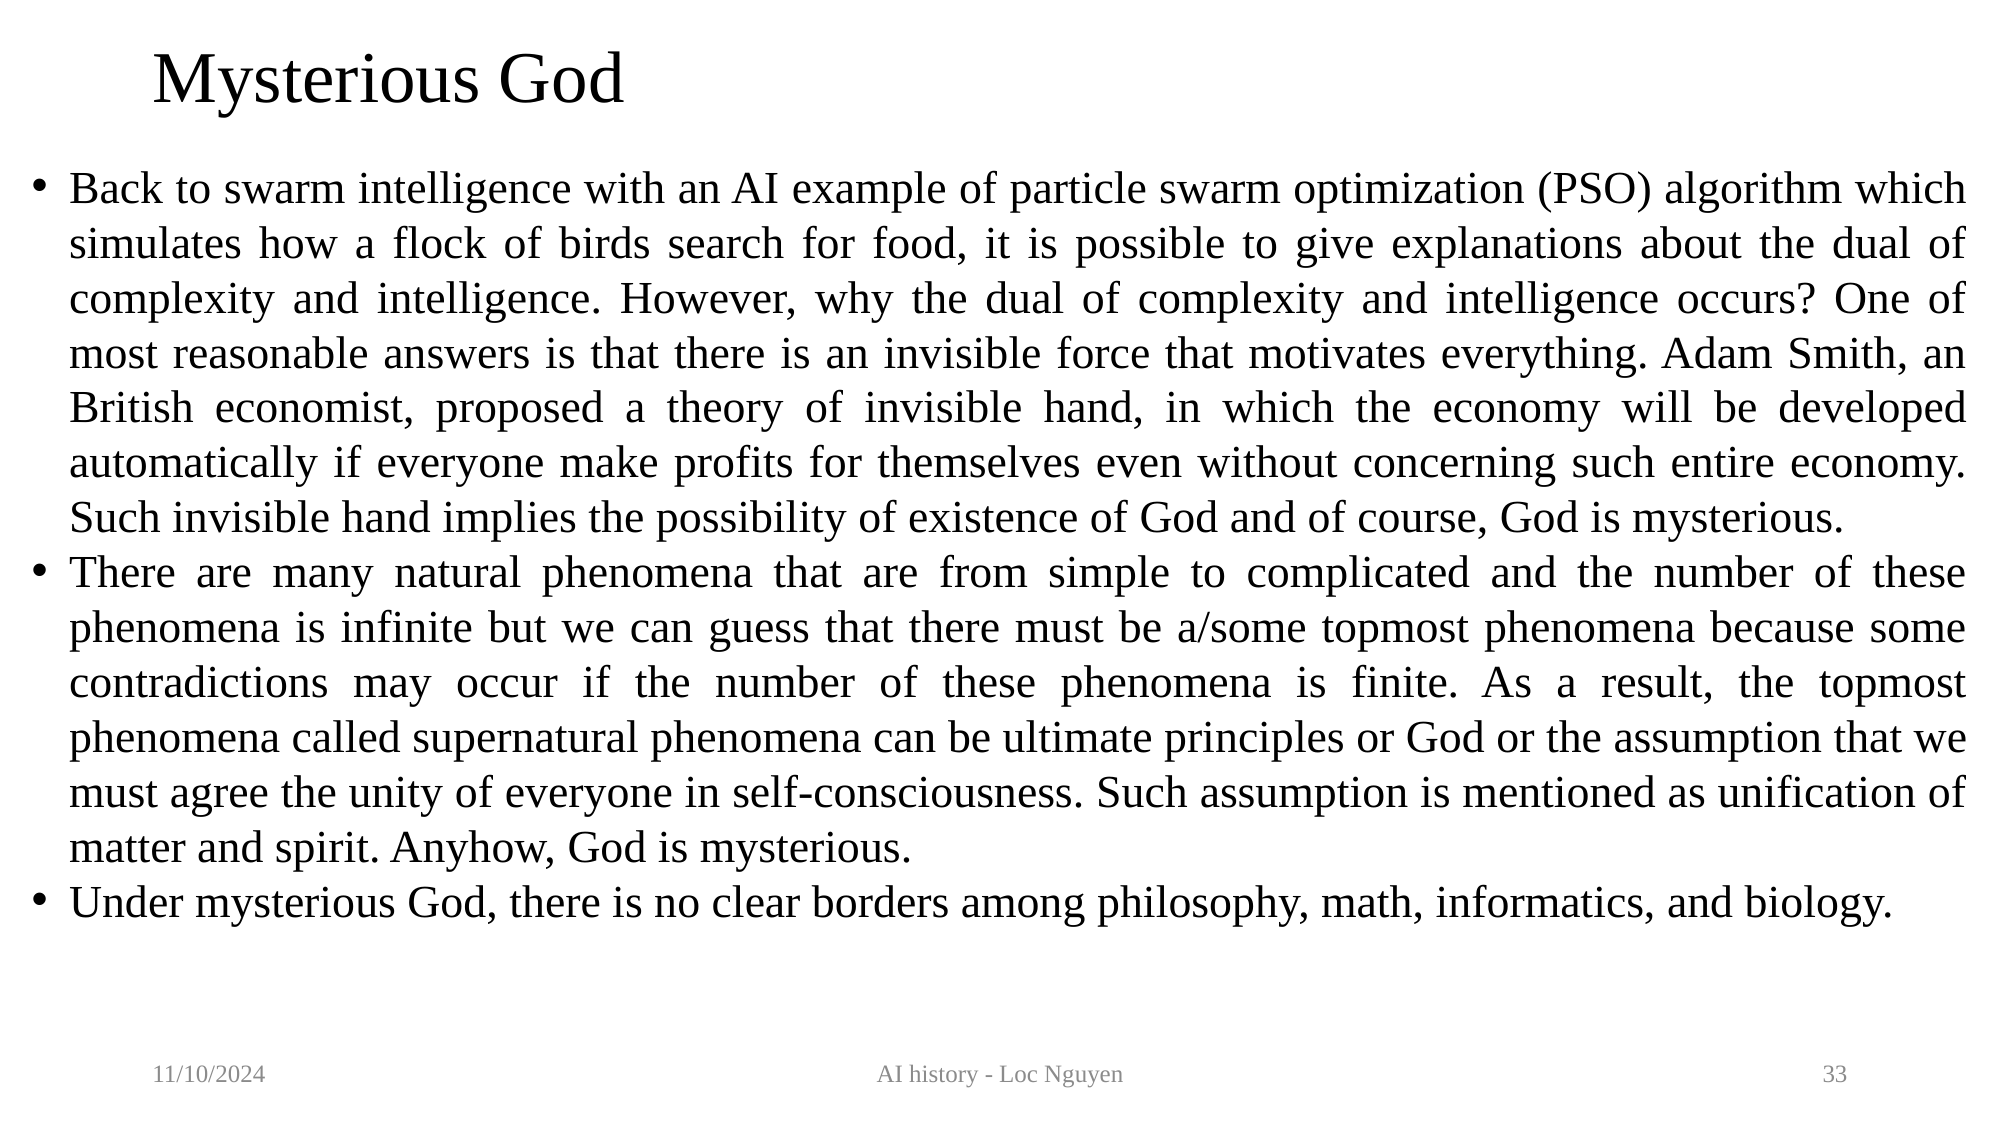

# Mysterious God
Back to swarm intelligence with an AI example of particle swarm optimization (PSO) algorithm which simulates how a flock of birds search for food, it is possible to give explanations about the dual of complexity and intelligence. However, why the dual of complexity and intelligence occurs? One of most reasonable answers is that there is an invisible force that motivates everything. Adam Smith, an British economist, proposed a theory of invisible hand, in which the economy will be developed automatically if everyone make profits for themselves even without concerning such entire economy. Such invisible hand implies the possibility of existence of God and of course, God is mysterious.
There are many natural phenomena that are from simple to complicated and the number of these phenomena is infinite but we can guess that there must be a/some topmost phenomena because some contradictions may occur if the number of these phenomena is finite. As a result, the topmost phenomena called supernatural phenomena can be ultimate principles or God or the assumption that we must agree the unity of everyone in self-consciousness. Such assumption is mentioned as unification of matter and spirit. Anyhow, God is mysterious.
Under mysterious God, there is no clear borders among philosophy, math, informatics, and biology.
11/10/2024
AI history - Loc Nguyen
33